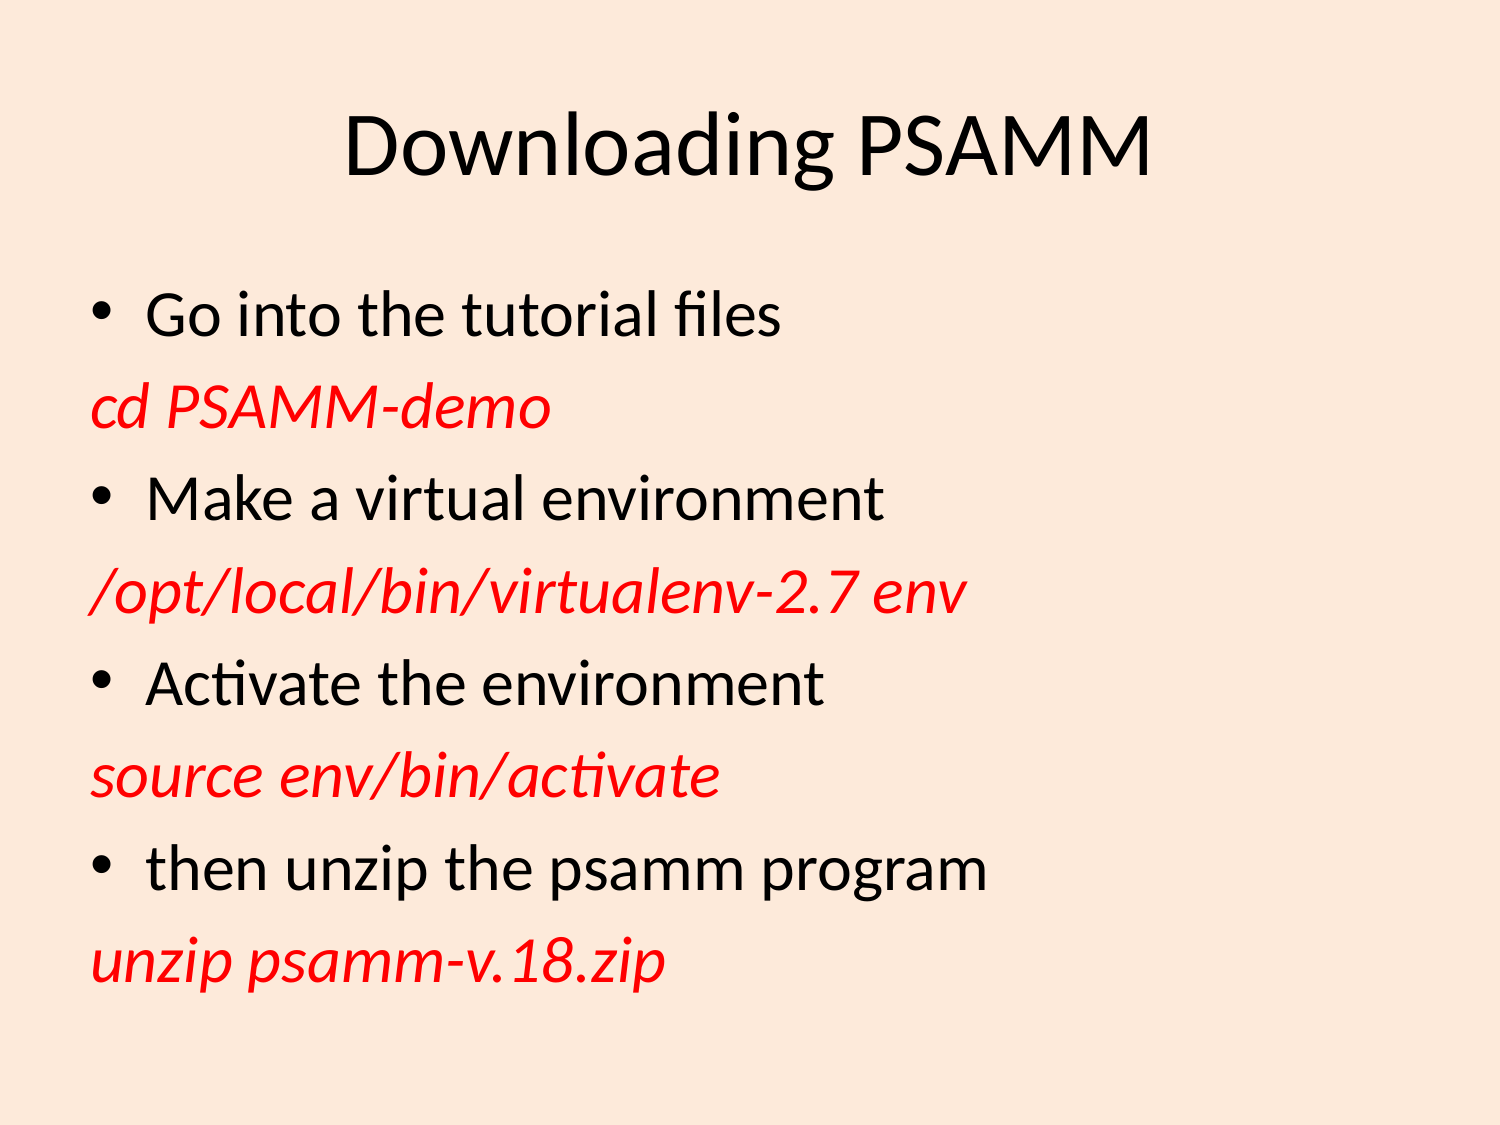

# Downloading PSAMM
Go into the tutorial files
cd PSAMM-demo
Make a virtual environment
/opt/local/bin/virtualenv-2.7 env
Activate the environment
source env/bin/activate
then unzip the psamm program
unzip psamm-v.18.zip